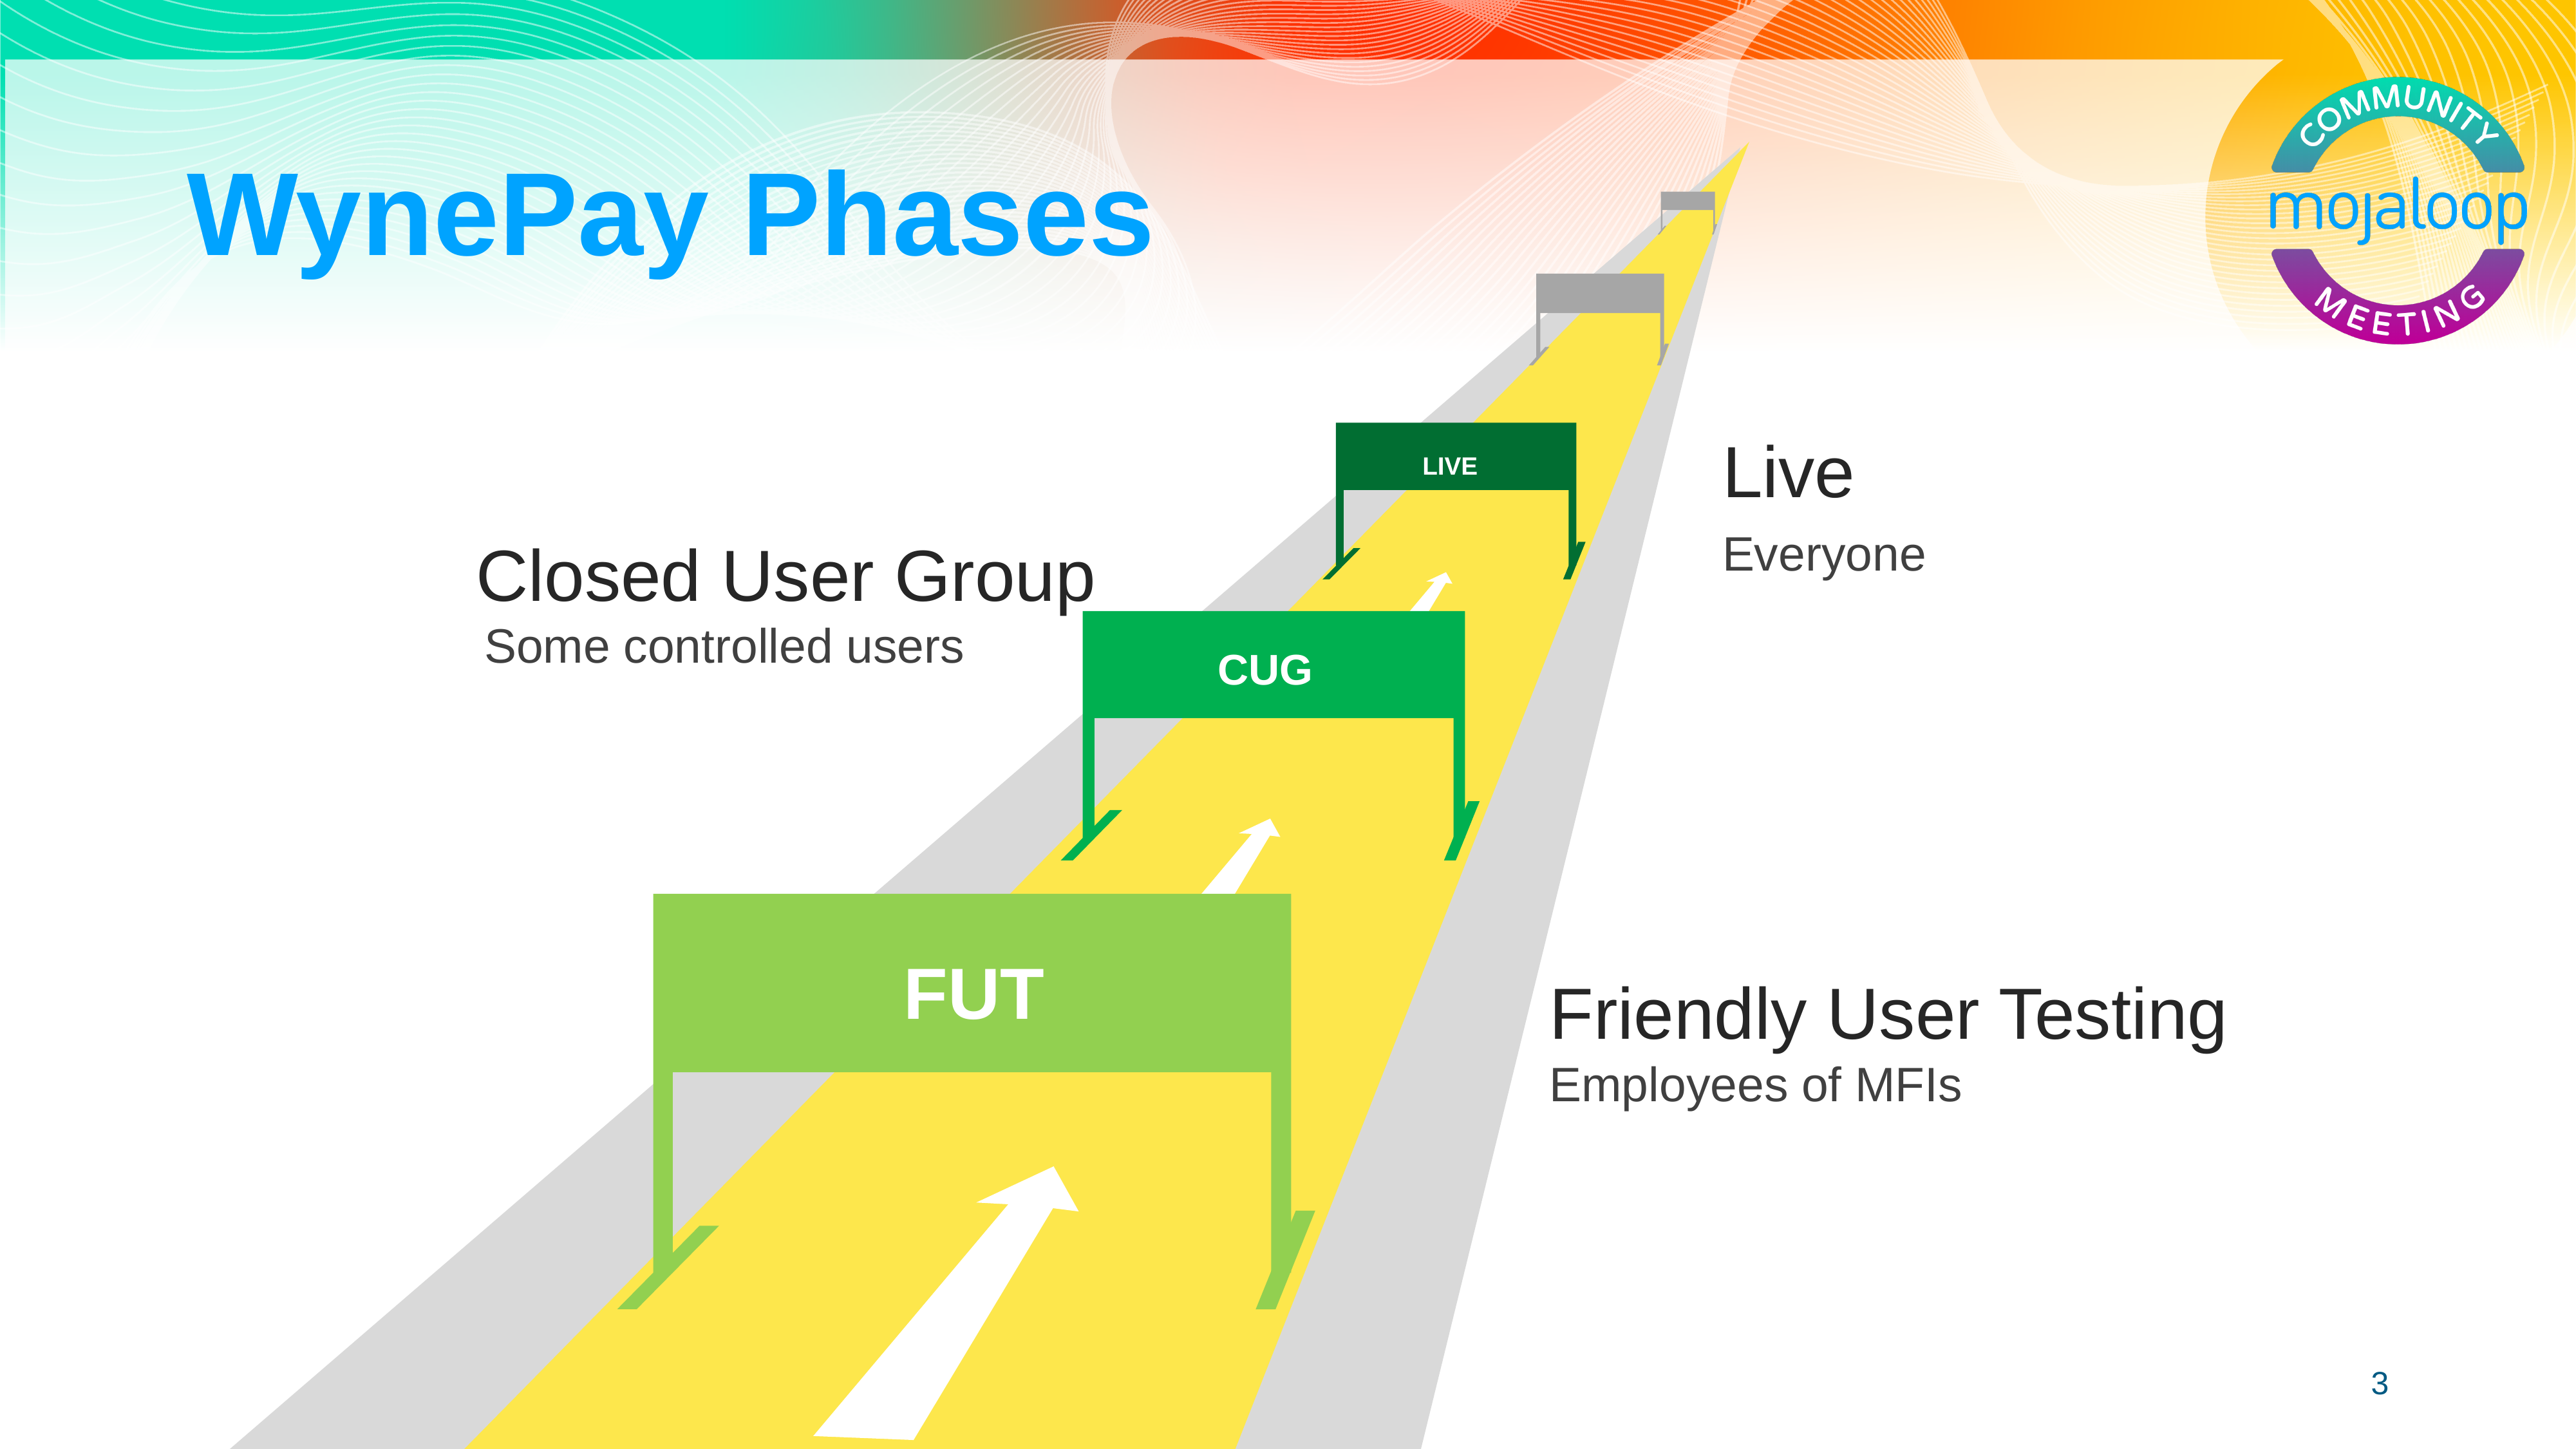

# WynePay Phases

Live

LIVE

Everyone
Closed User Group

Some controlled users

CUG

FUT

Friendly User Testing
Employees of MFIs

3